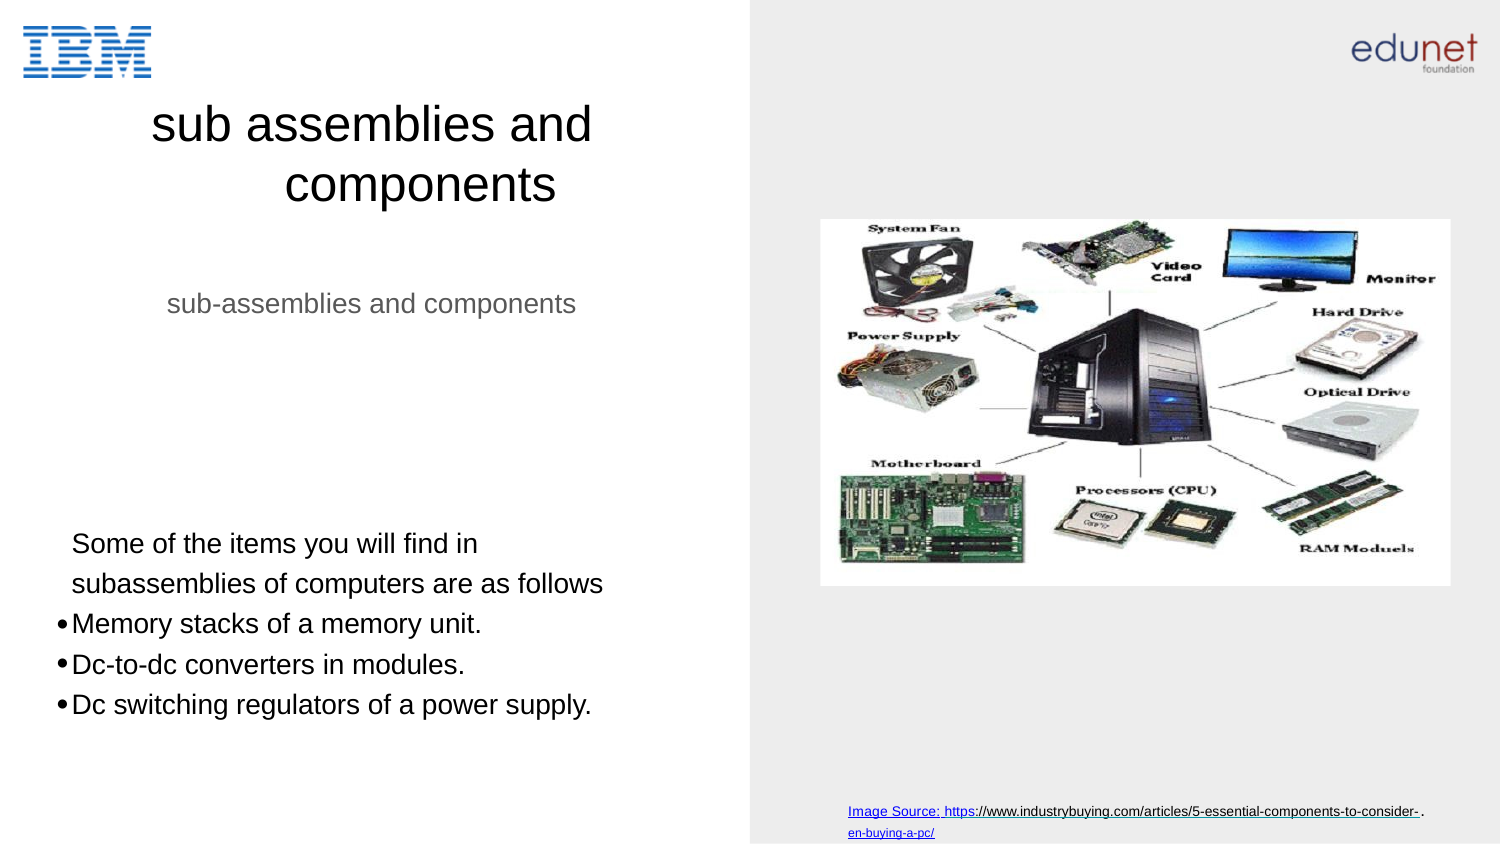

# sub assemblies and  components

sub-assemblies and components
Some of the items you will find in  subassemblies of computers are as follows
Memory stacks of a memory unit.
Dc-to-dc converters in modules.
Dc switching regulators of a power supply.
Image Source: https://www.industrybuying.com/articles/5-essential-components-to-consider-. en-buying-a-pc/